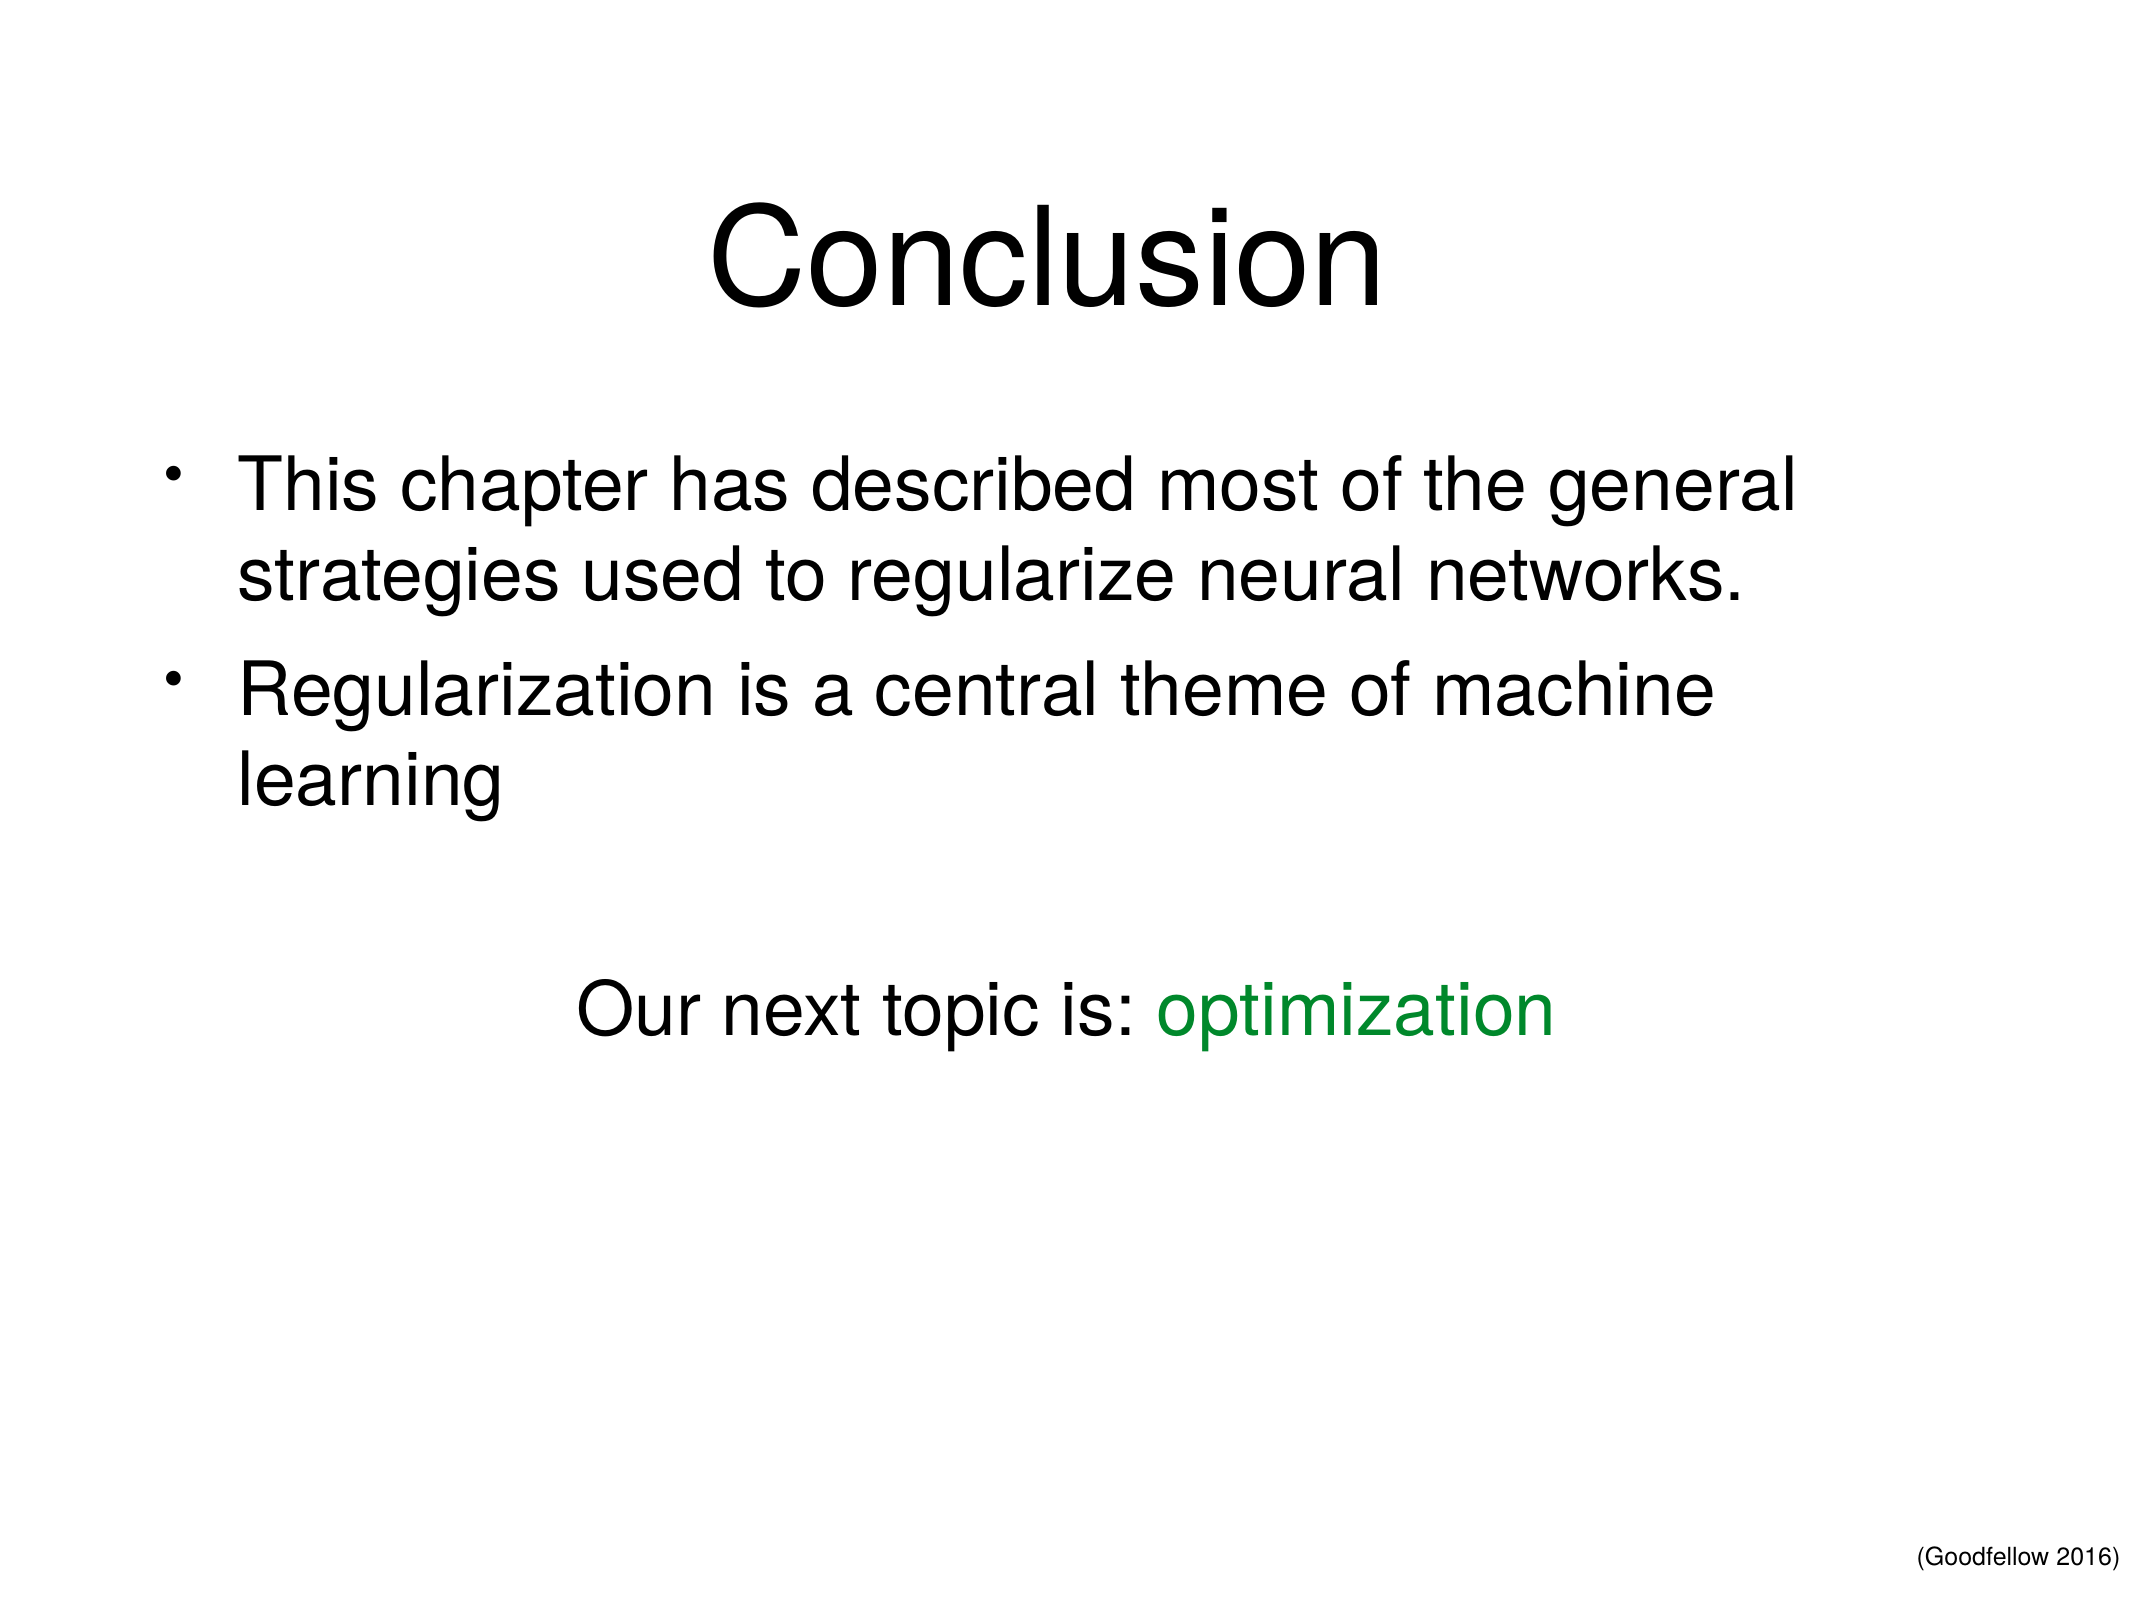

# Conclusion
This chapter has described most of the general strategies used to regularize neural networks.
Regularization is a central theme of machine learning

Our next topic is: optimization